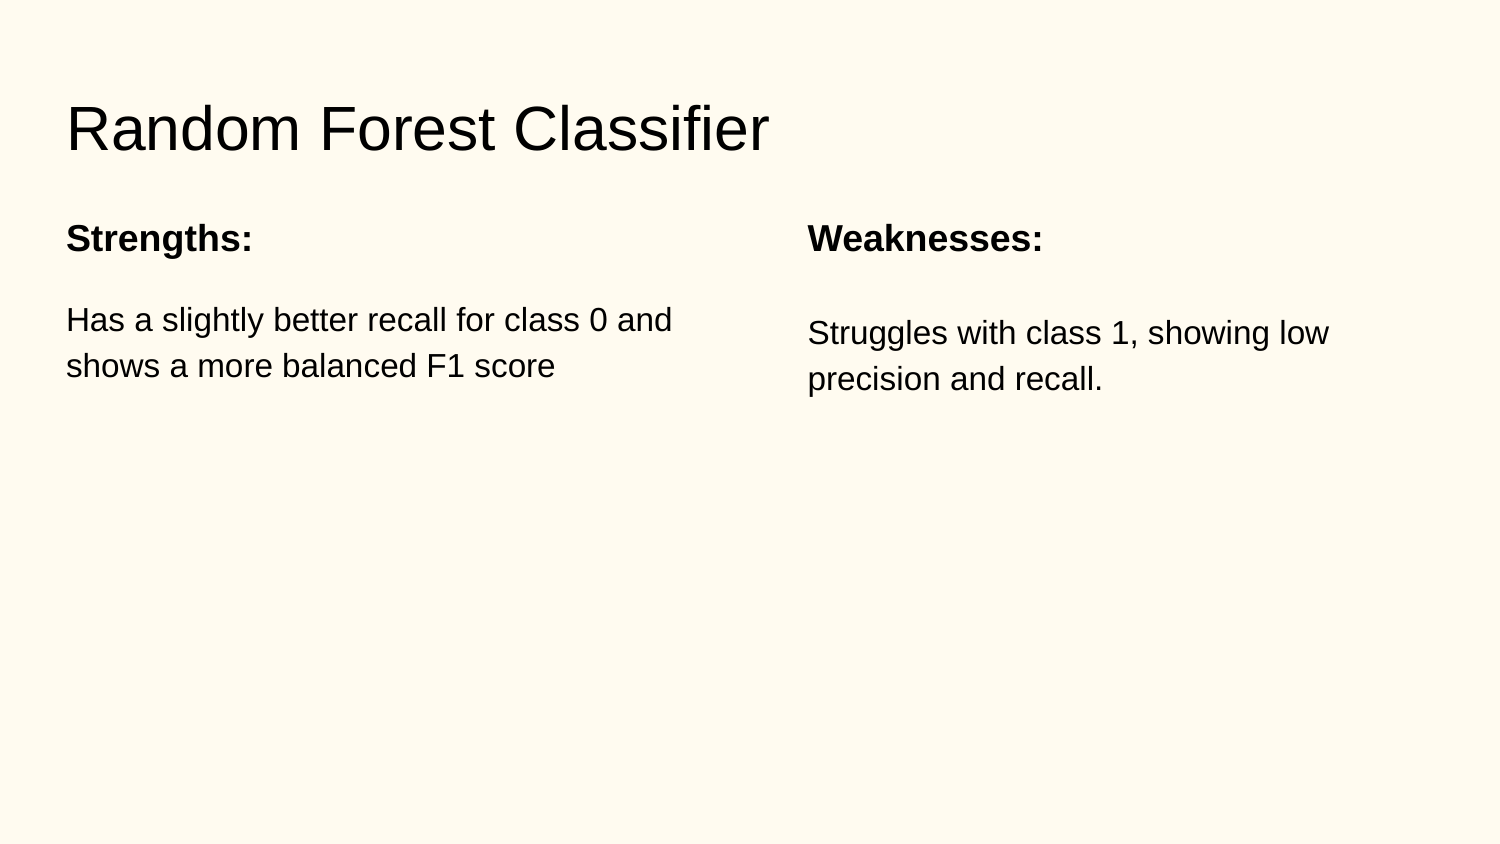

# Random Forest Classifier
Strengths:
Has a slightly better recall for class 0 and shows a more balanced F1 score
Weaknesses:

Struggles with class 1, showing low precision and recall.